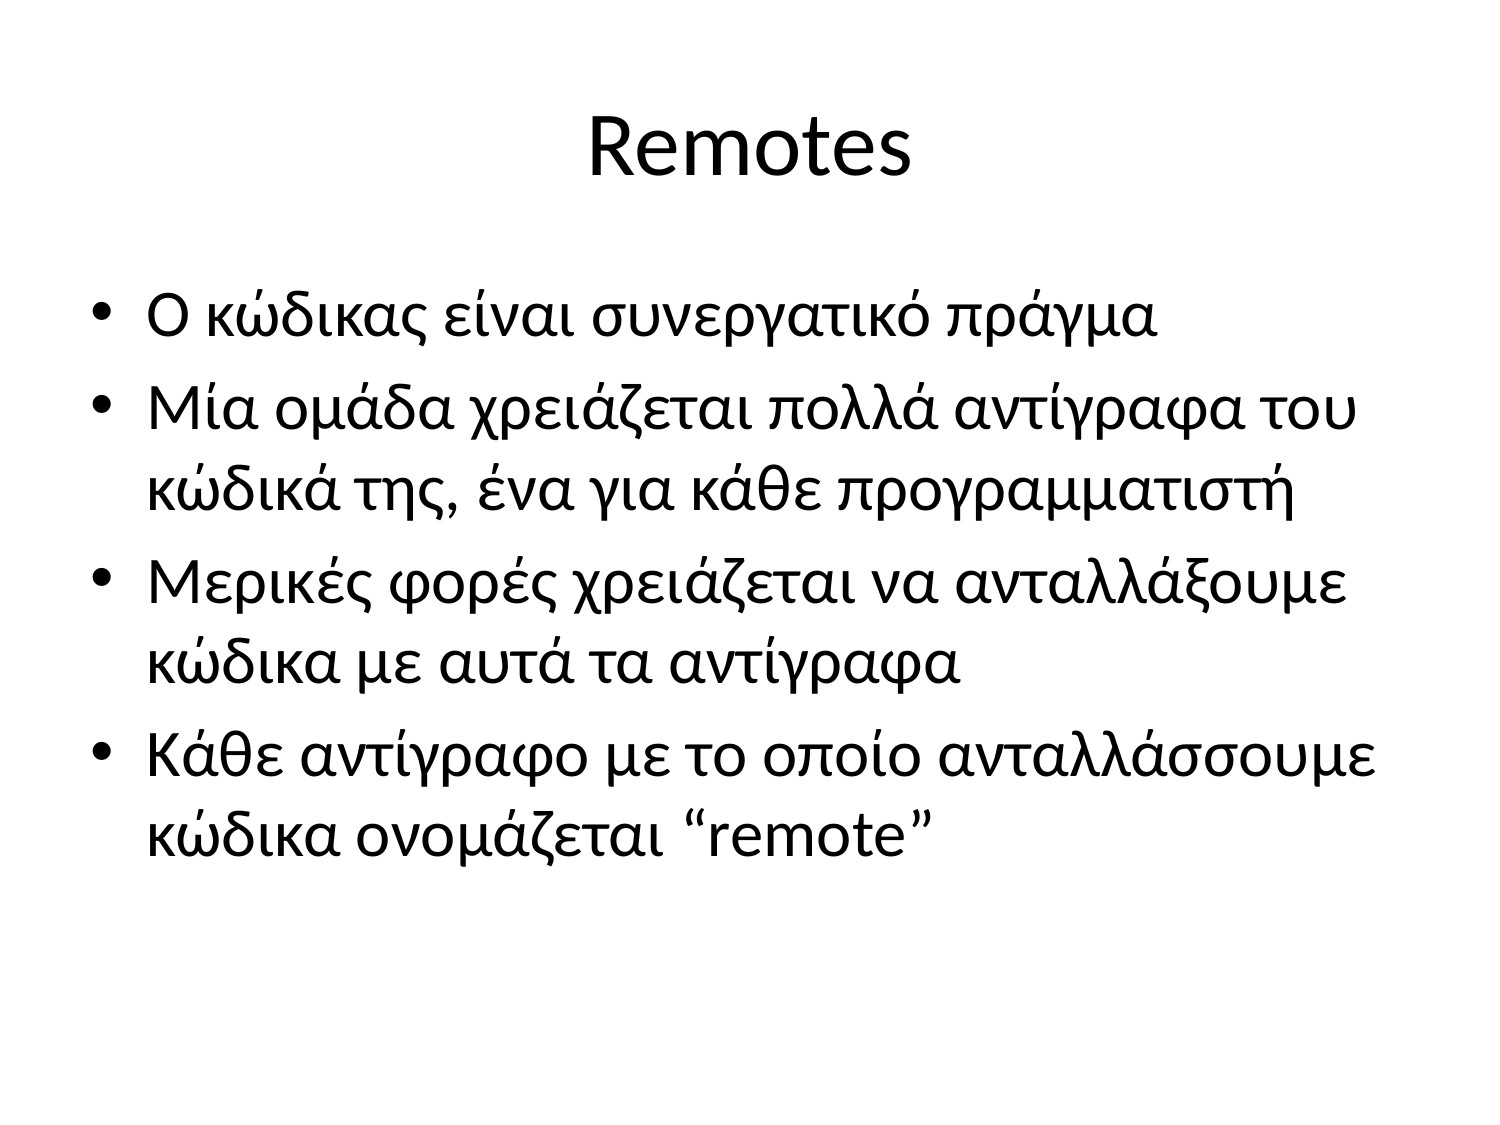

# Remotes
Ο κώδικας είναι συνεργατικό πράγμα
Μία ομάδα χρειάζεται πολλά αντίγραφα του κώδικά της, ένα για κάθε προγραμματιστή
Μερικές φορές χρειάζεται να ανταλλάξουμε κώδικα με αυτά τα αντίγραφα
Κάθε αντίγραφο με το οποίο ανταλλάσσουμε κώδικα ονομάζεται “remote”